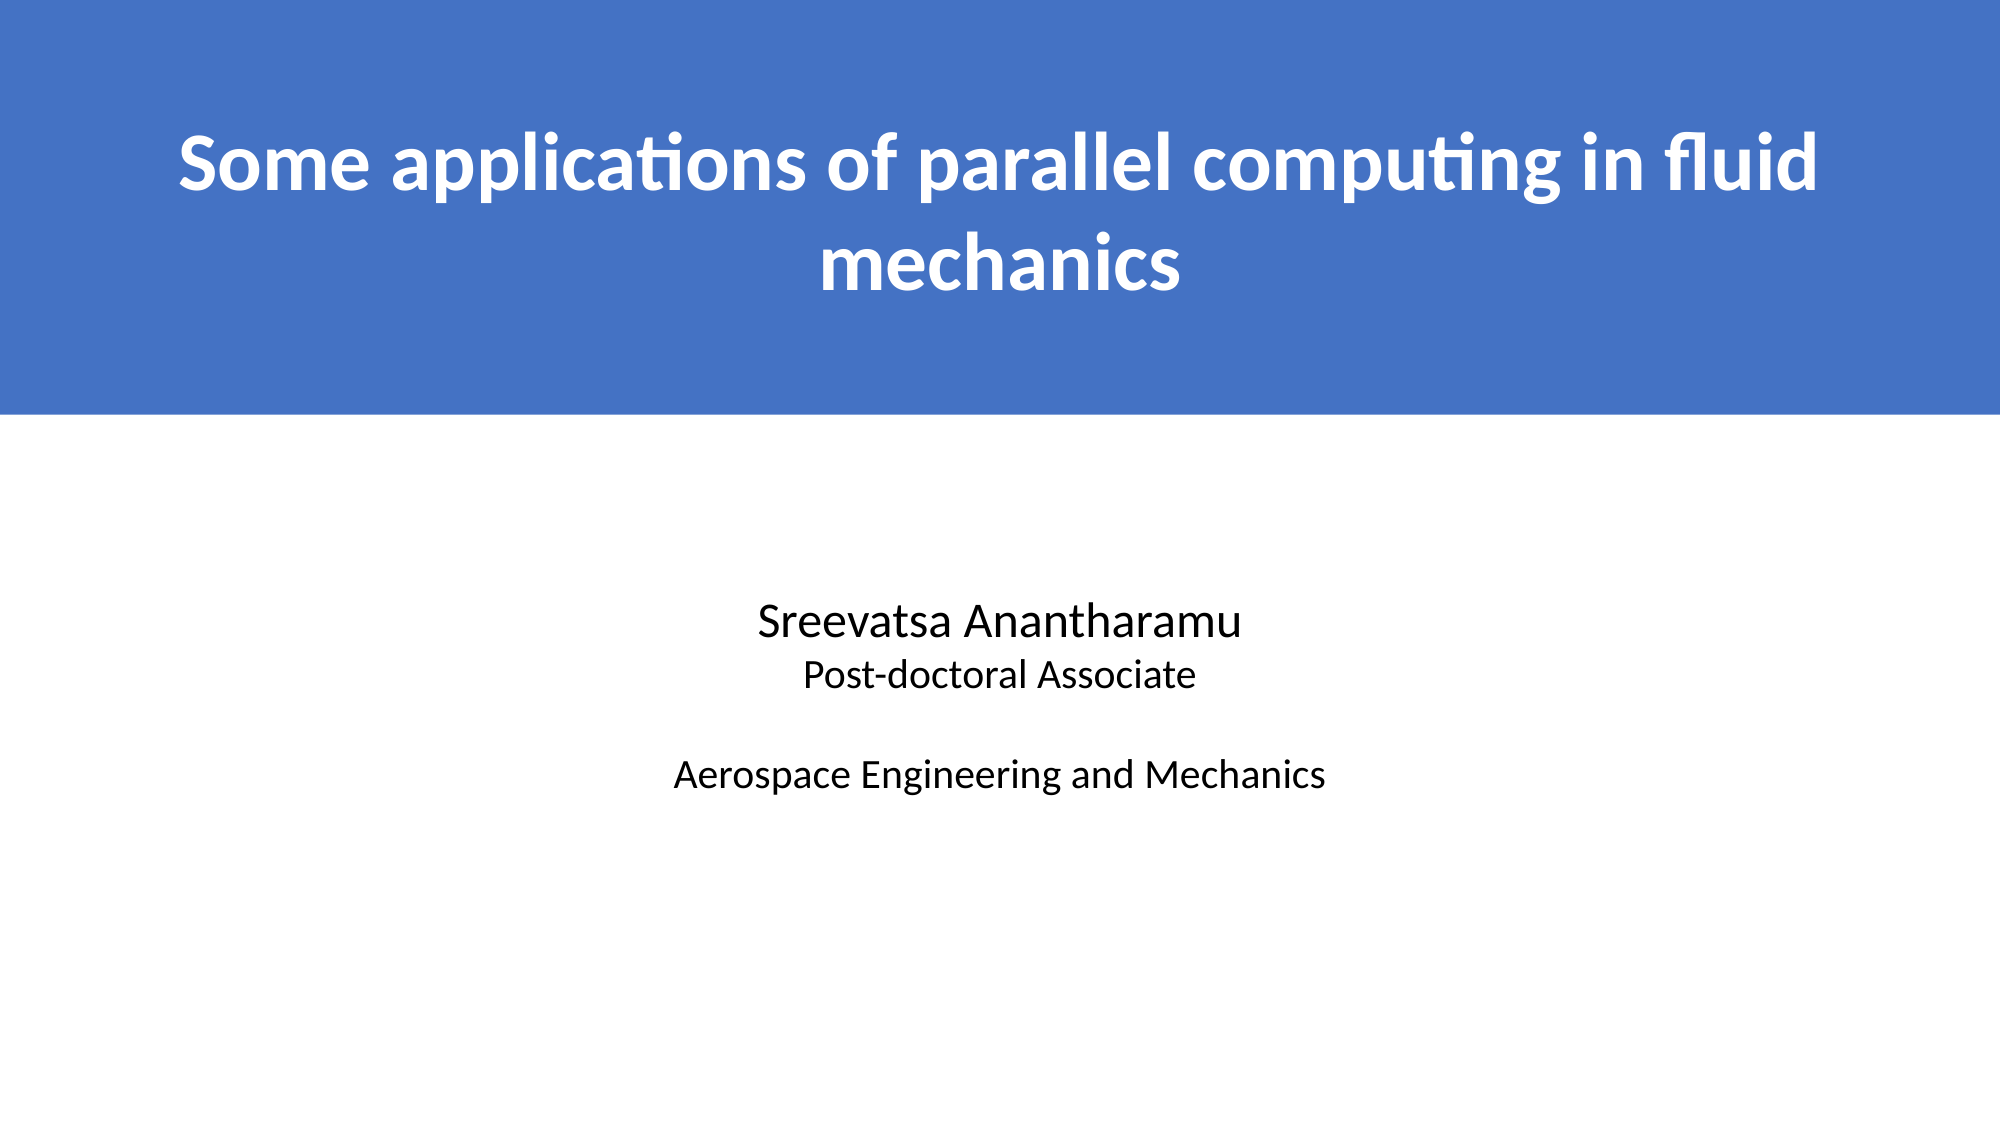

Some applications of parallel computing in fluid mechanics

Sreevatsa Anantharamu
Post-doctoral Associate

Aerospace Engineering and Mechanics